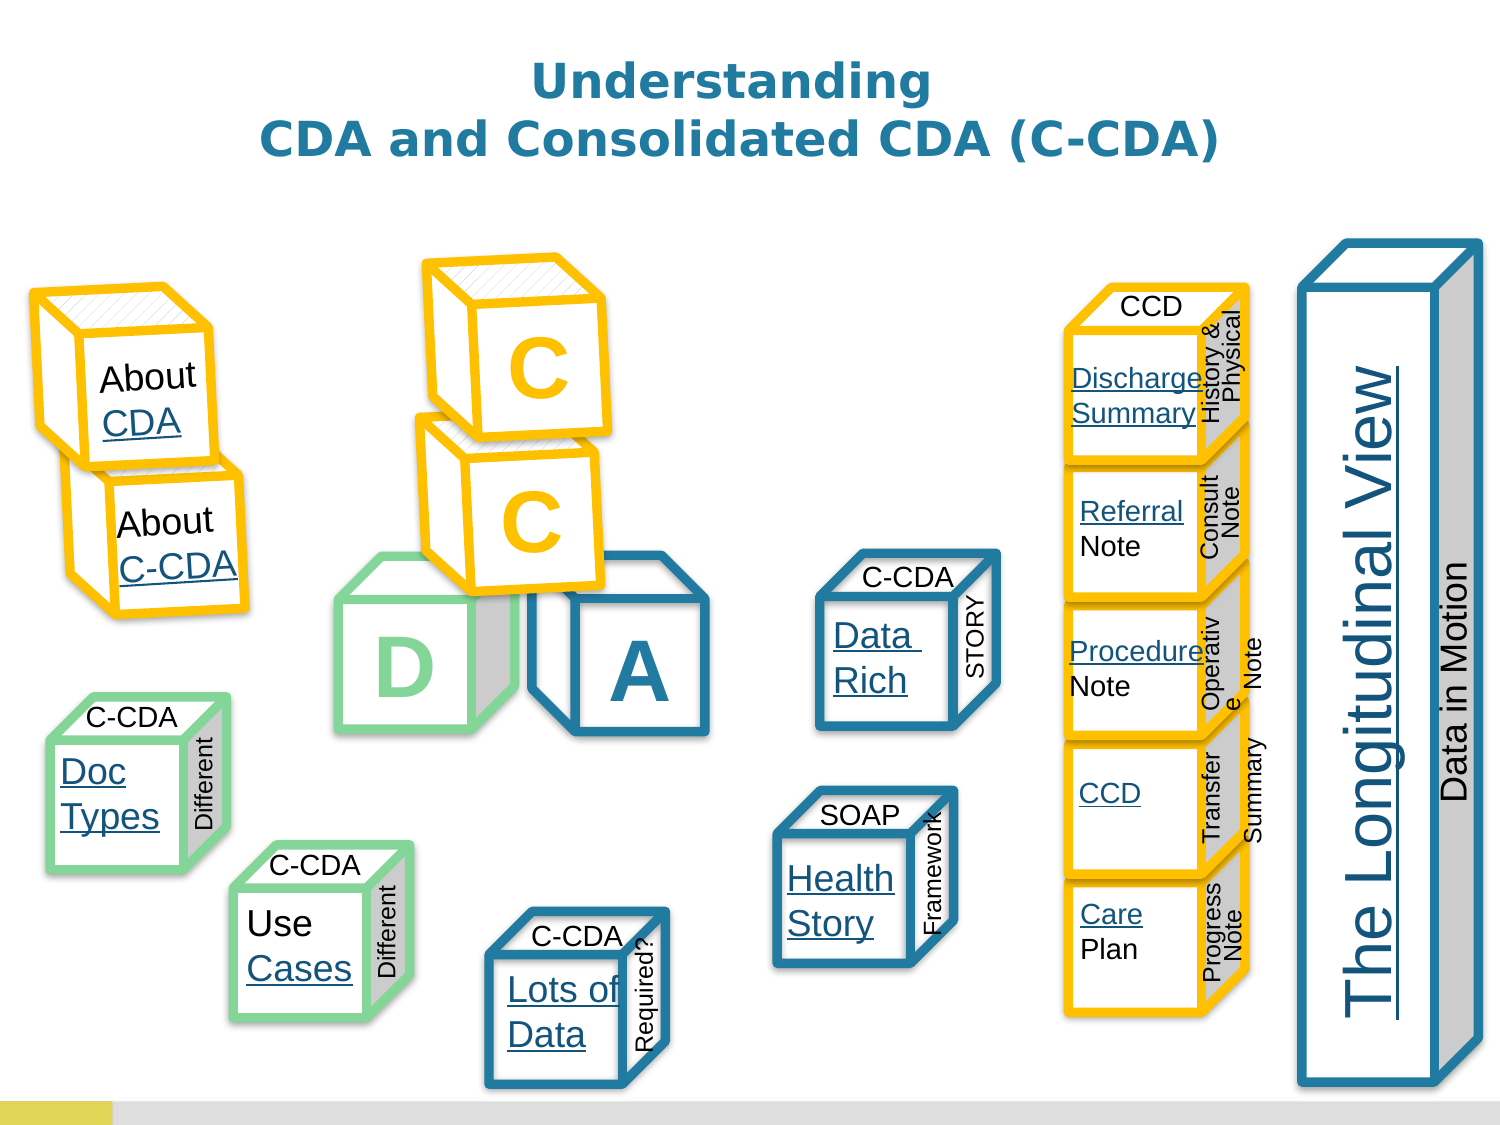

# Understanding CDA and Consolidated CDA (C-CDA)

CCD

C
History &
   Physical
About
CDA
Discharge
Summary

C
Consult
   Note
Referral
Note
About
C-CDA
C-CDA

Data in Motion
D
Data
Rich
A
STORY
The Longitudinal View
Procedure
Note
Operative
   Note
C-CDA

Doc
Types
Different

Transfer
   Summary
CCD
SOAP

C-CDA

Health
Story
Framework
Care
Plan
Use
Cases
Progress
   Note
C-CDA
Different

Lots of
Data
Required?